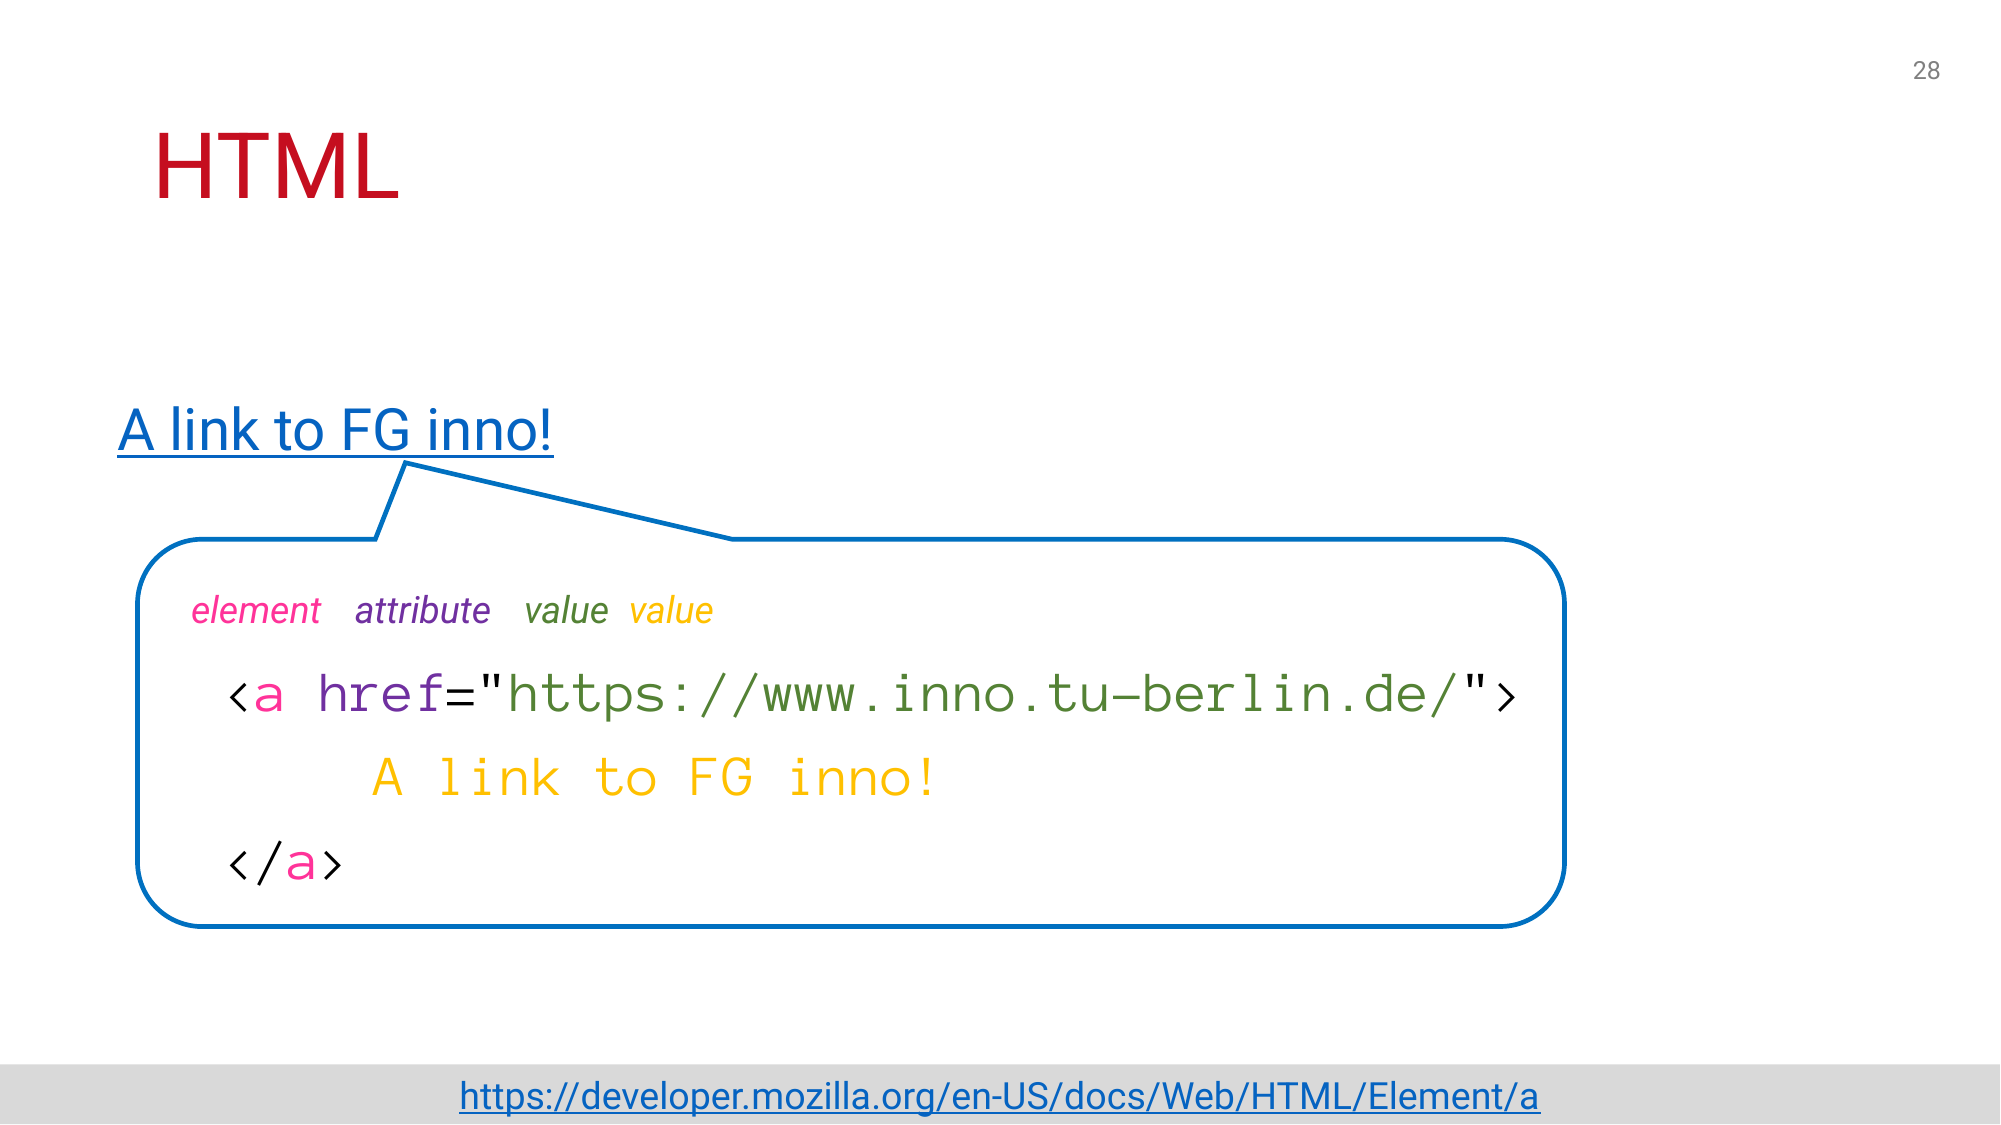

28
# HTML
A link to FG inno!

element
attribute
value
value
<a href="https://www.inno.tu-berlin.de/">
	A link to FG inno!
</a>
https://developer.mozilla.org/en-US/docs/Web/HTML/Element/a